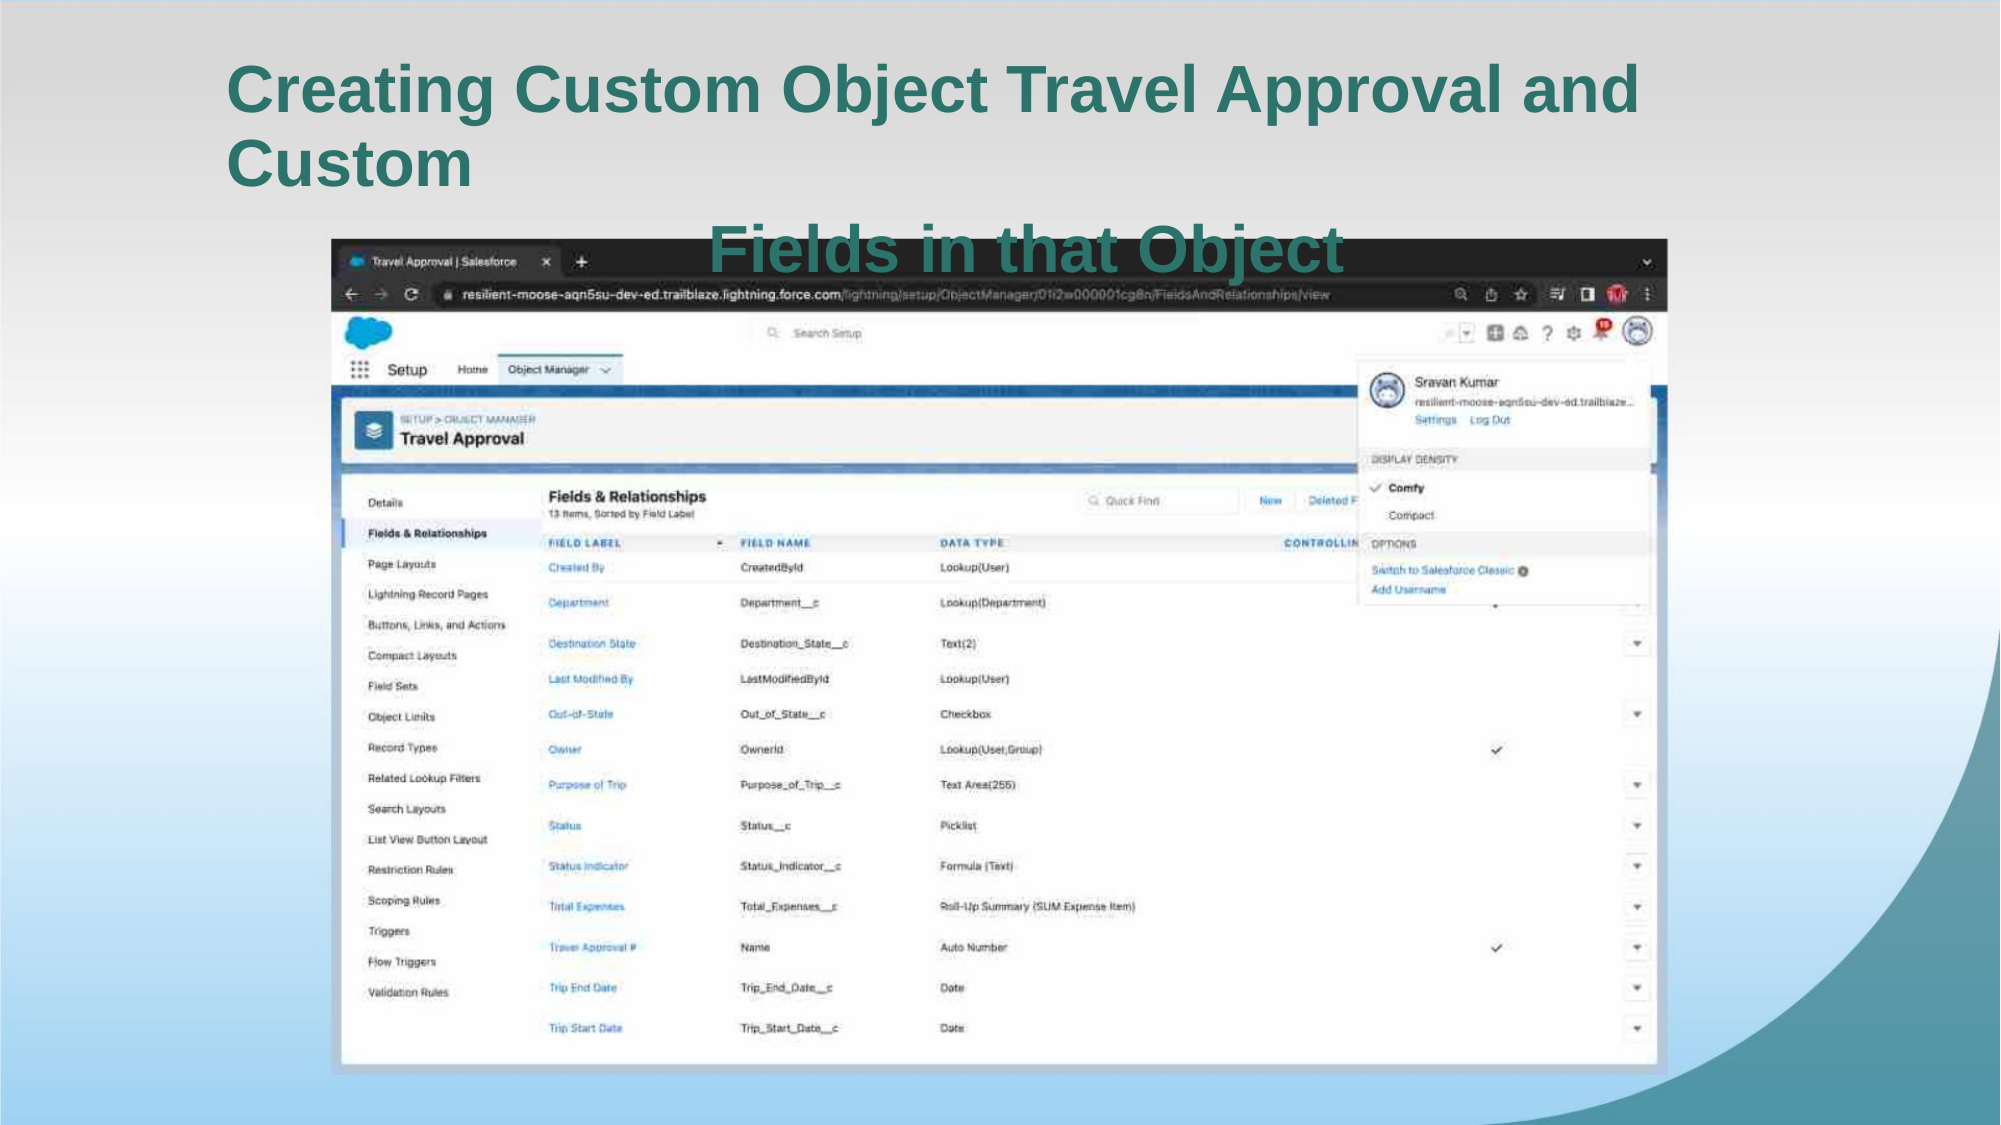

Creating Custom Object Travel Approval and Custom
Fields in that Object